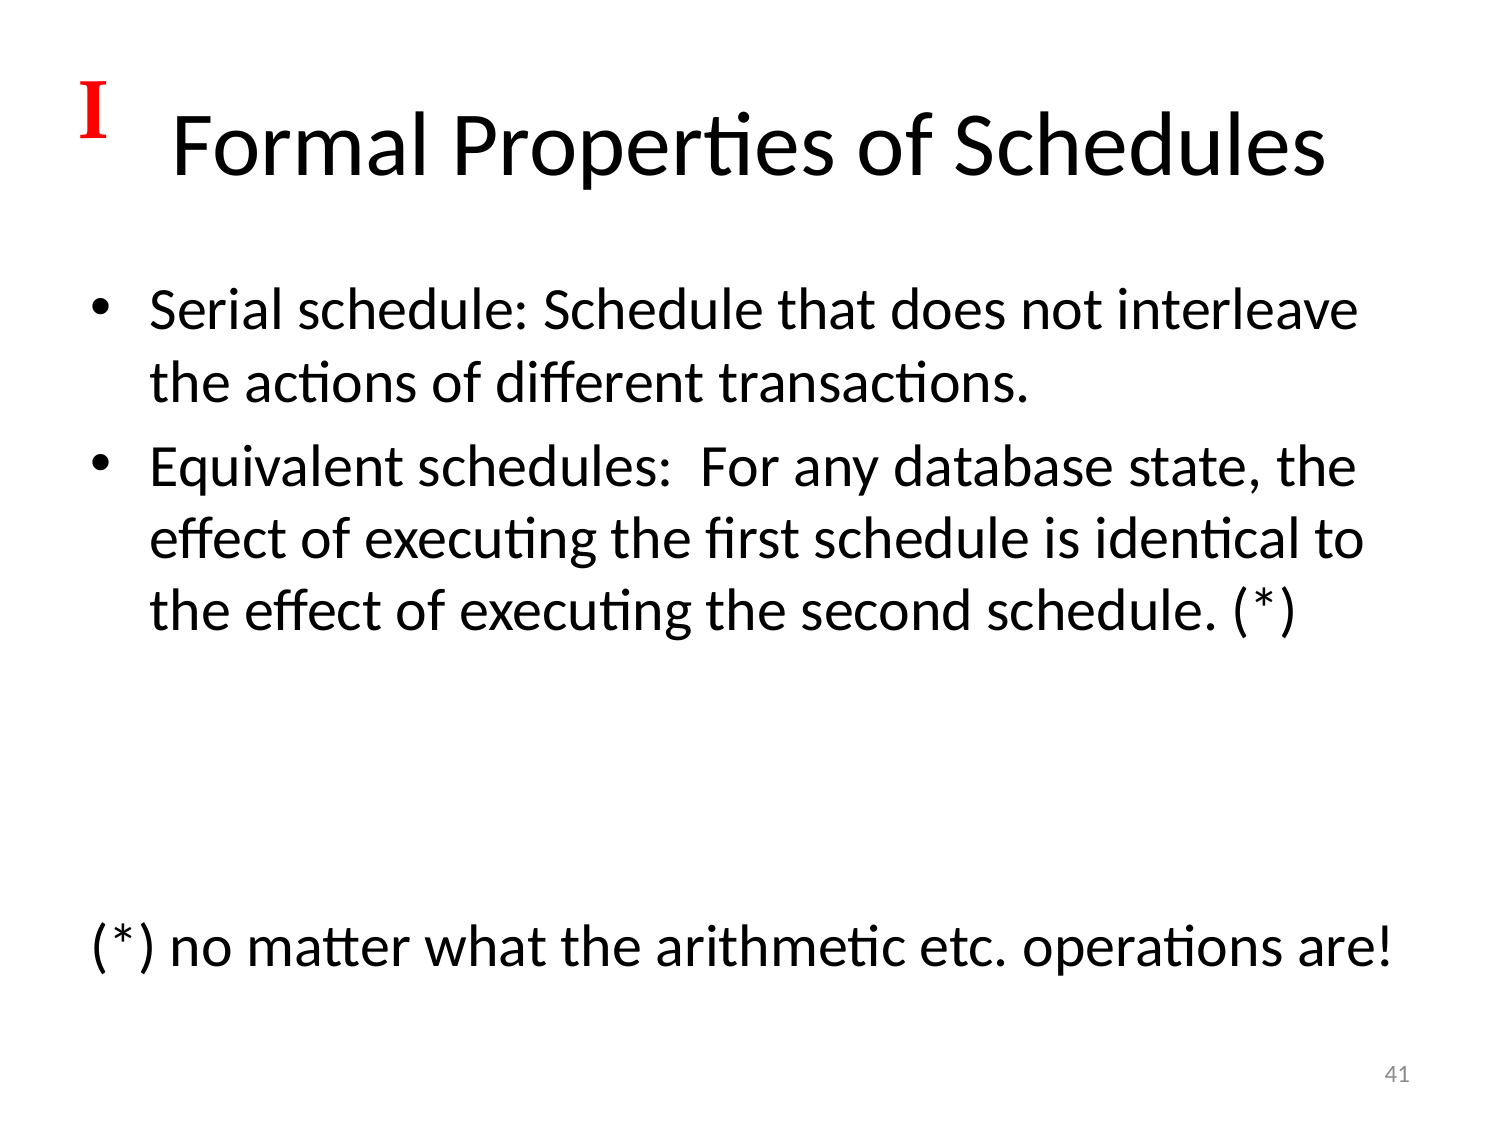

# Formal Properties of Schedules
I
Serial schedule: Schedule that does not interleave the actions of different transactions.
Equivalent schedules:  For any database state, the effect of executing the first schedule is identical to the effect of executing the second schedule. (*)

(*) no matter what the arithmetic etc. operations are!

41